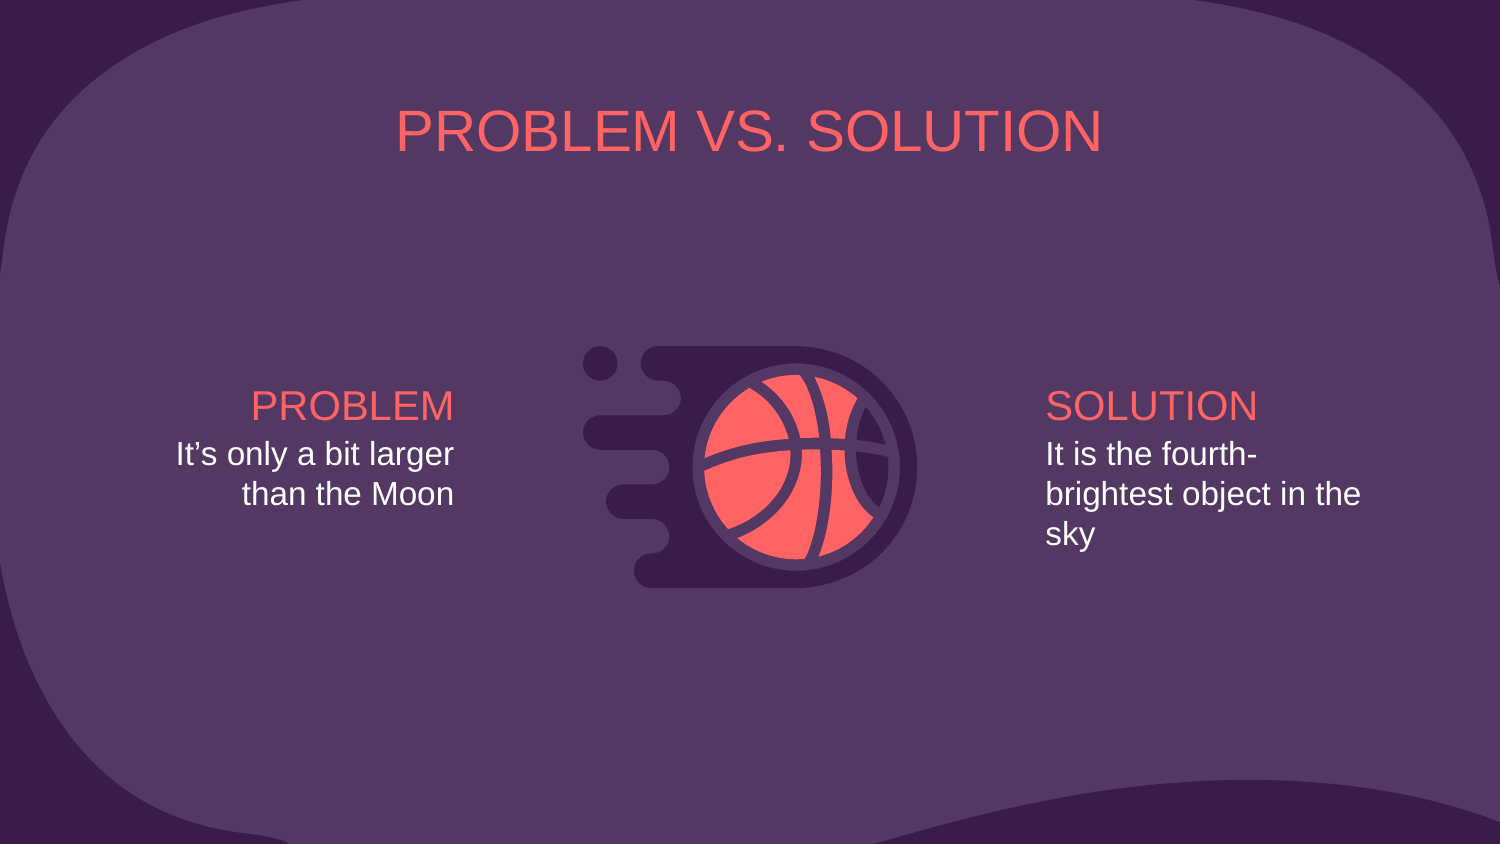

# PROBLEM VS. SOLUTION

PROBLEM
SOLUTION
It’s only a bit larger than the Moon
It is the fourth-brightest object in the sky